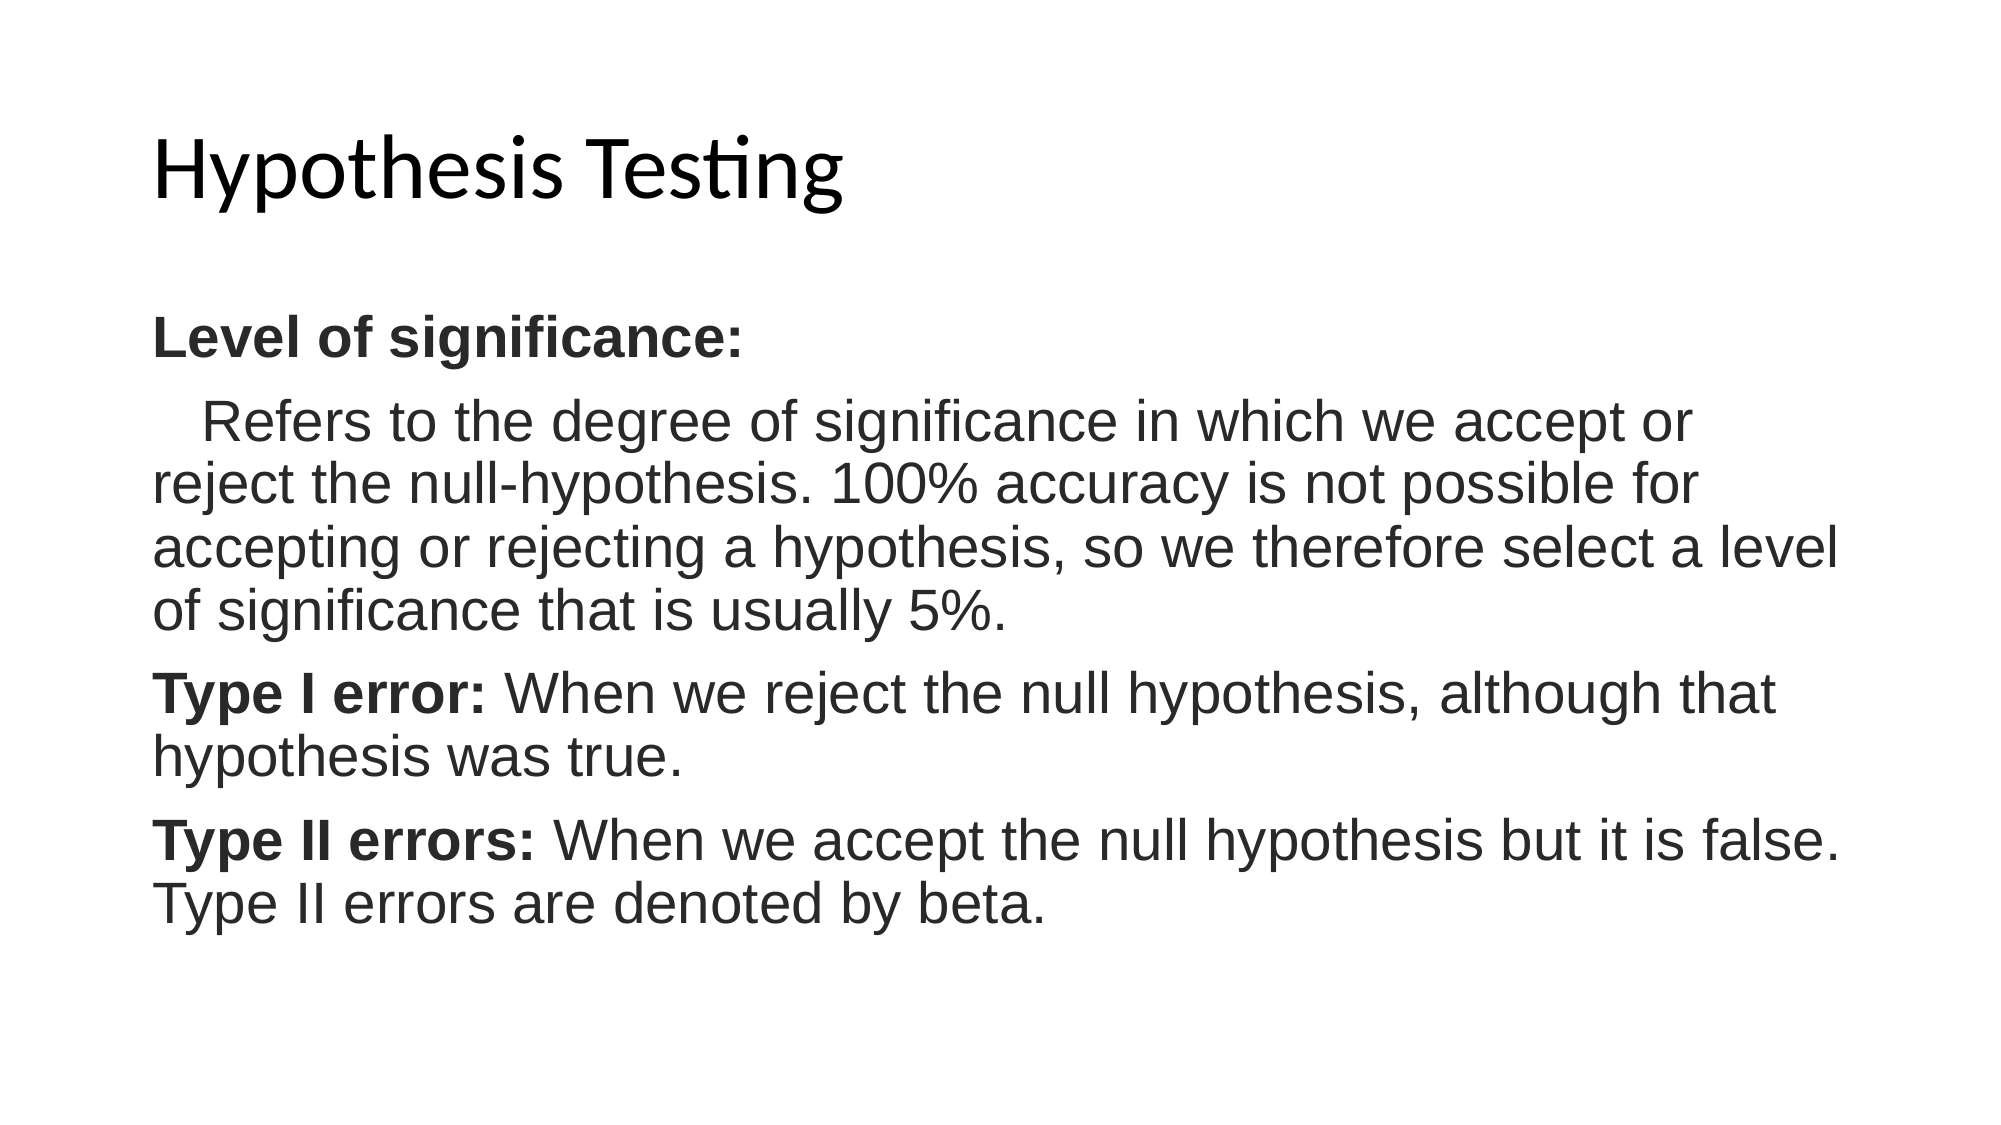

# Hypothesis Testing
Level of significance:
   Refers to the degree of significance in which we accept or reject the null-hypothesis. 100% accuracy is not possible for accepting or rejecting a hypothesis, so we therefore select a level of significance that is usually 5%.
Type I error: When we reject the null hypothesis, although that hypothesis was true.
Type II errors: When we accept the null hypothesis but it is false. Type II errors are denoted by beta.